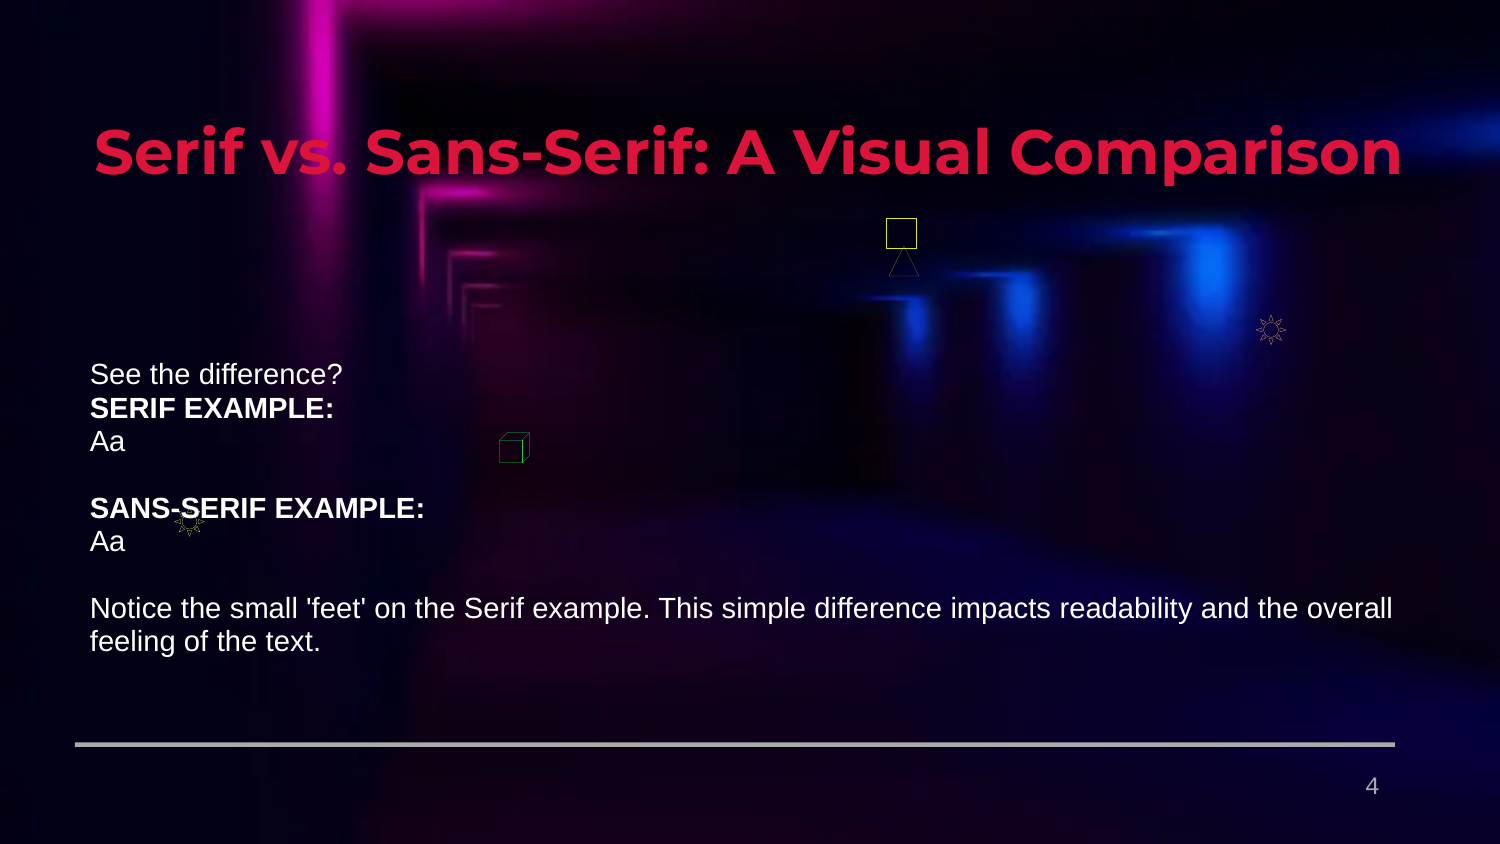

Serif vs. Sans-Serif: A Visual Comparison

See the difference?
SERIF EXAMPLE:
Aa

SANS-SERIF EXAMPLE:
Aa

Notice the small 'feet' on the Serif example. This simple difference impacts readability and the overall feeling of the text.

4